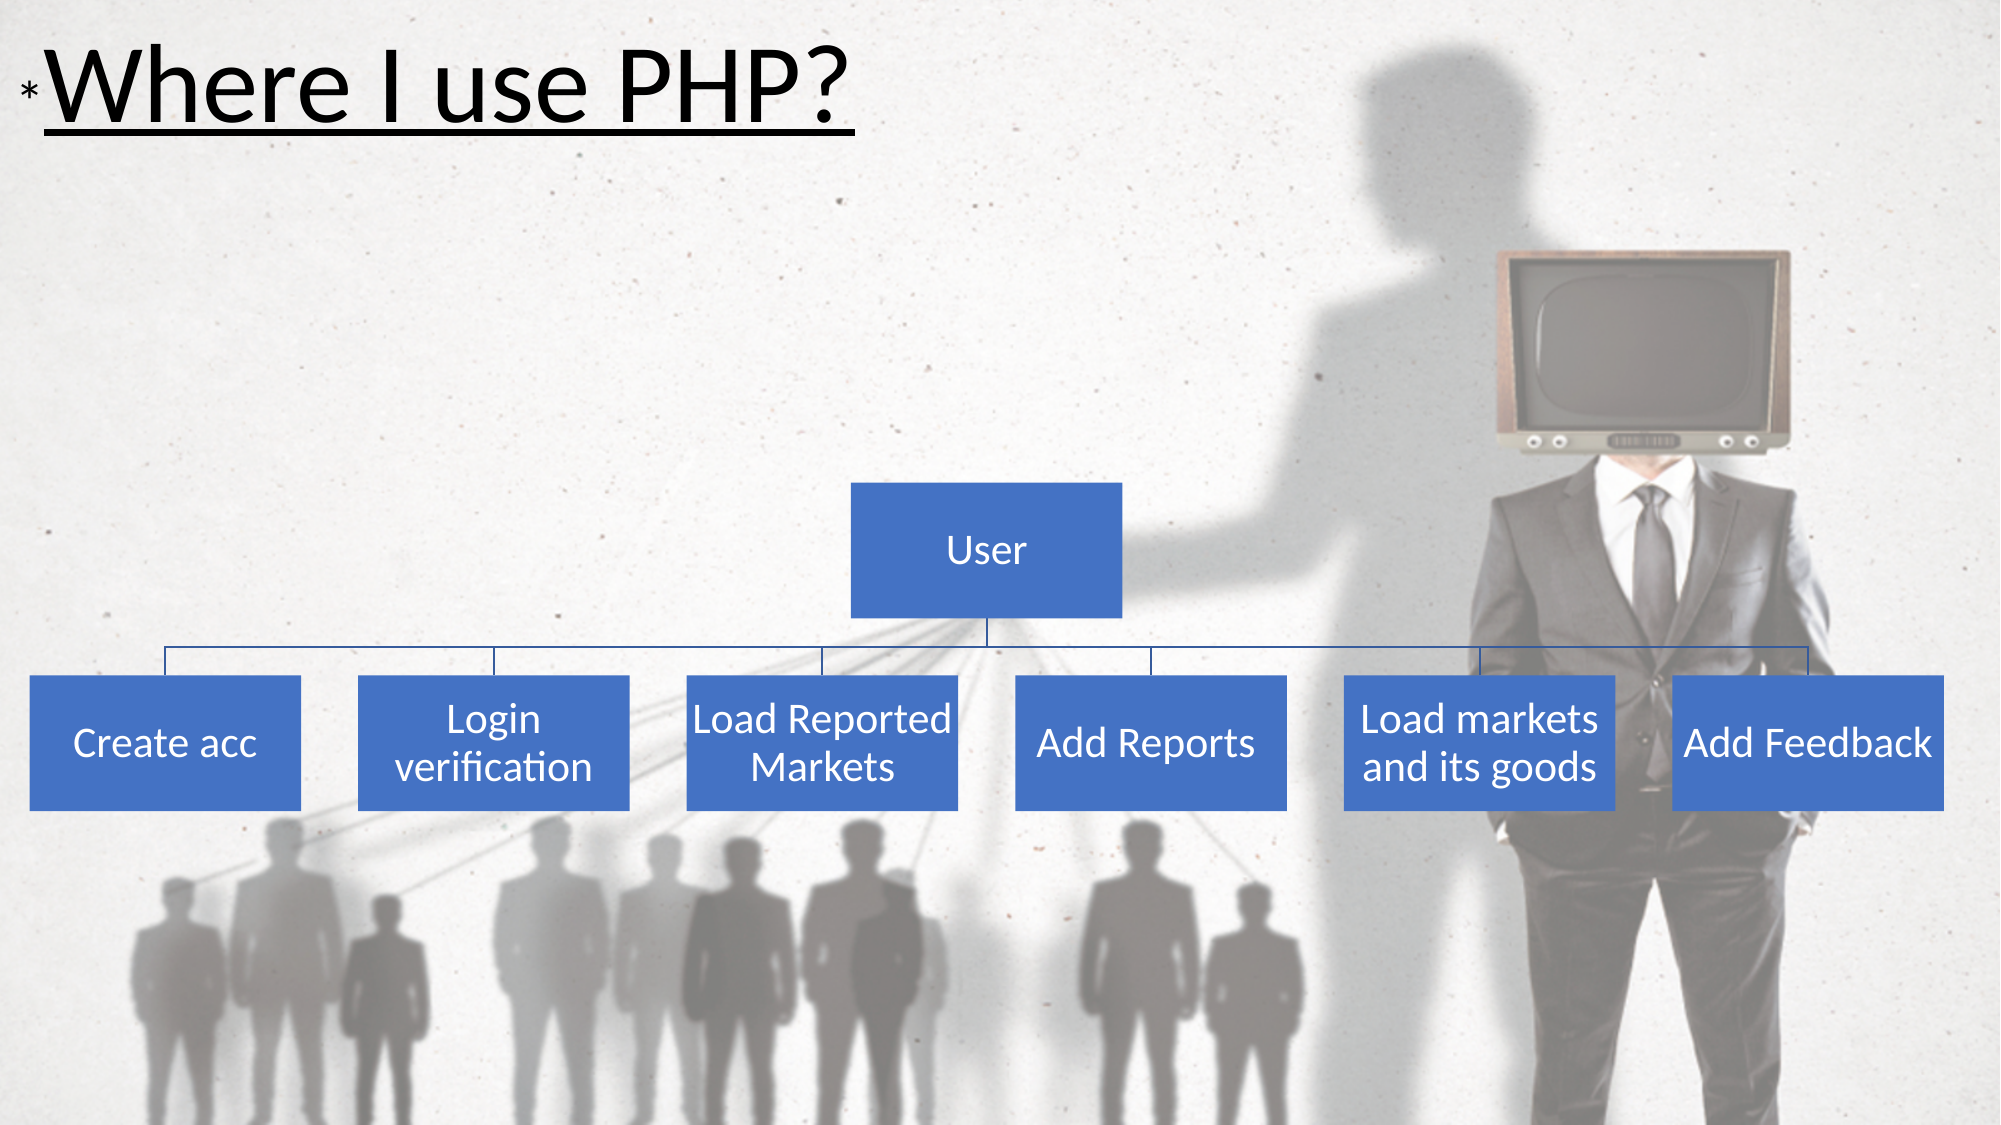

*Where I use PHP?
User
Create acc
Login verification
Load Reported Markets
Add Reports
Load markets and its goods
Add Feedback